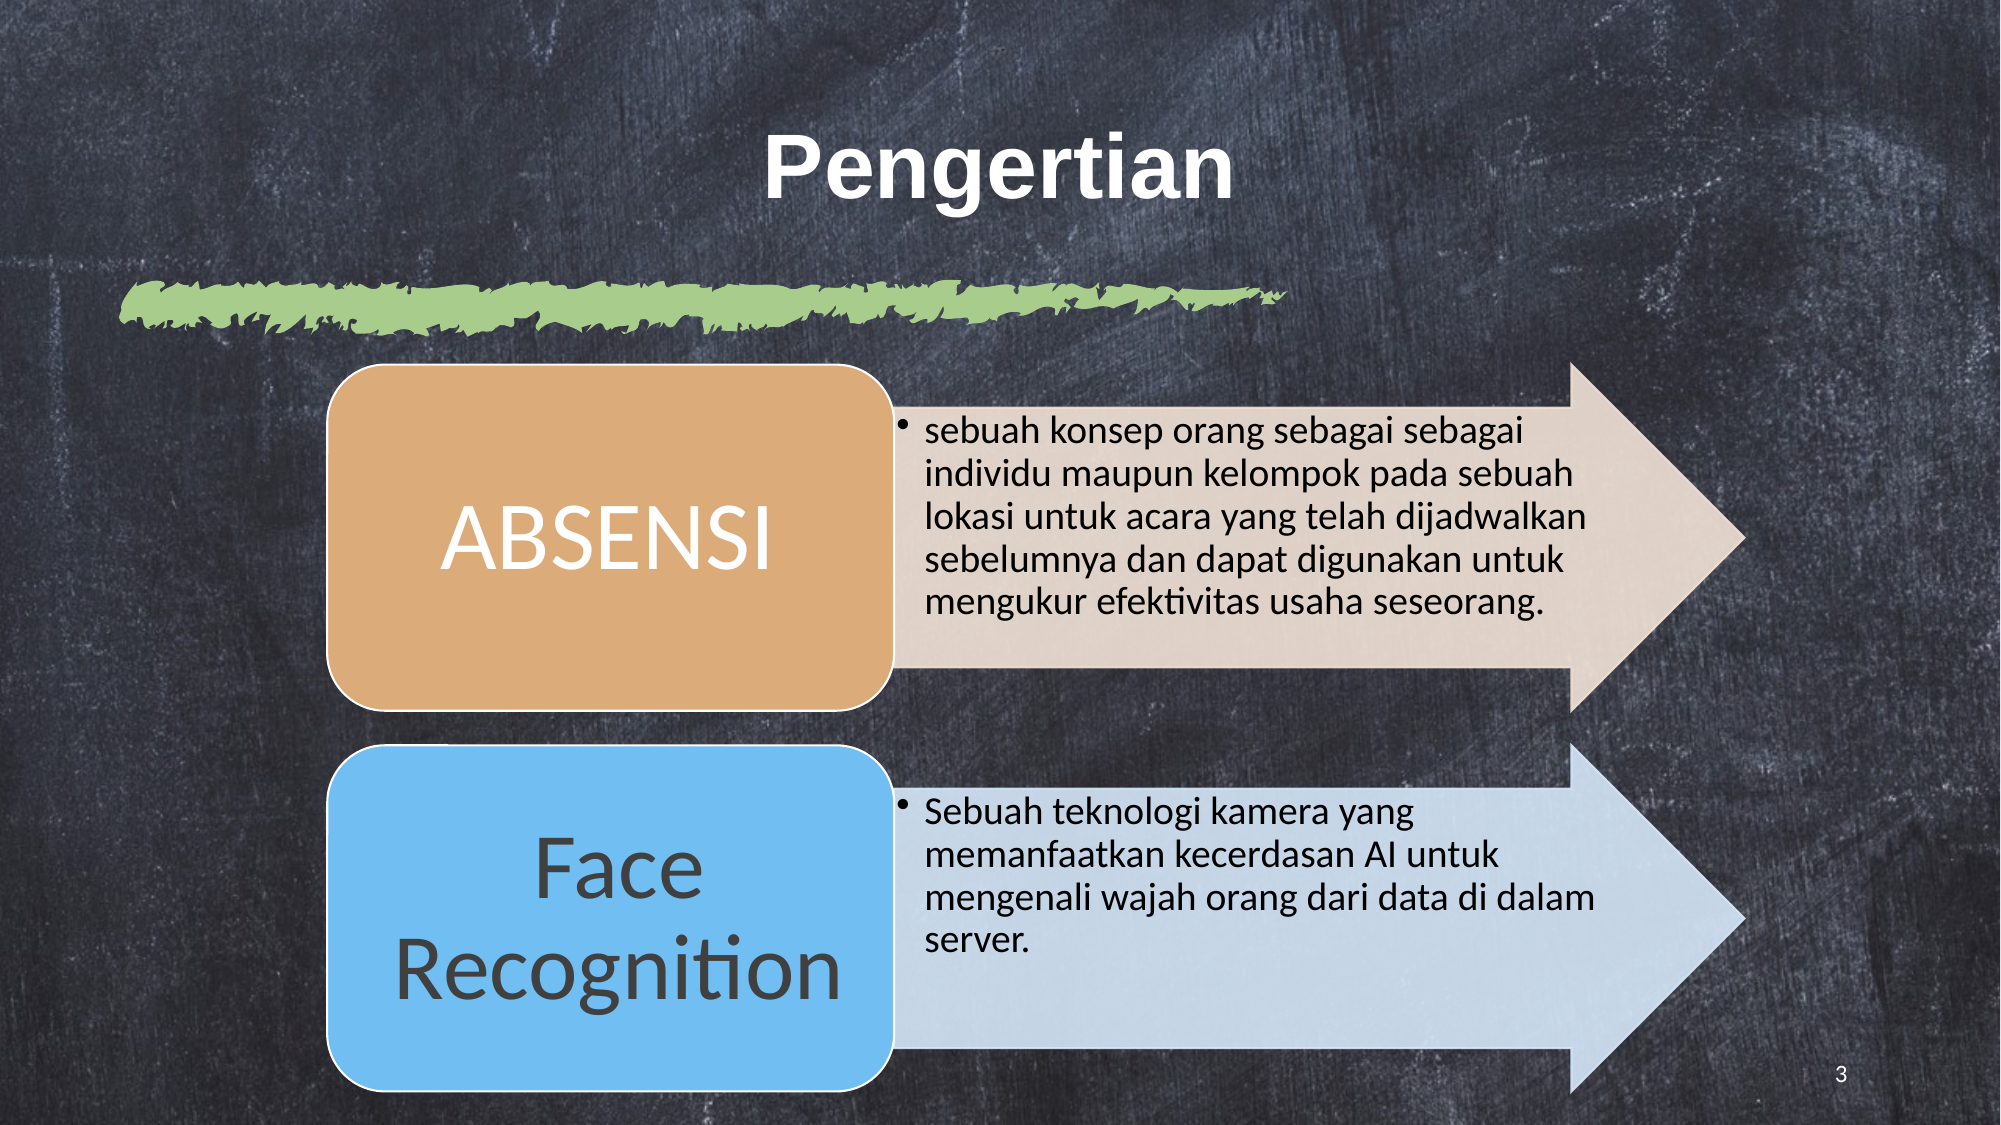

# Pengertian
sebuah konsep orang sebagai sebagai individu maupun kelompok pada sebuah lokasi untuk acara yang telah dijadwalkan sebelumnya dan dapat digunakan untuk mengukur efektivitas usaha seseorang.
ABSENSI
Sebuah teknologi kamera yang memanfaatkan kecerdasan AI untuk mengenali wajah orang dari data di dalam server.
Face Recognition
3